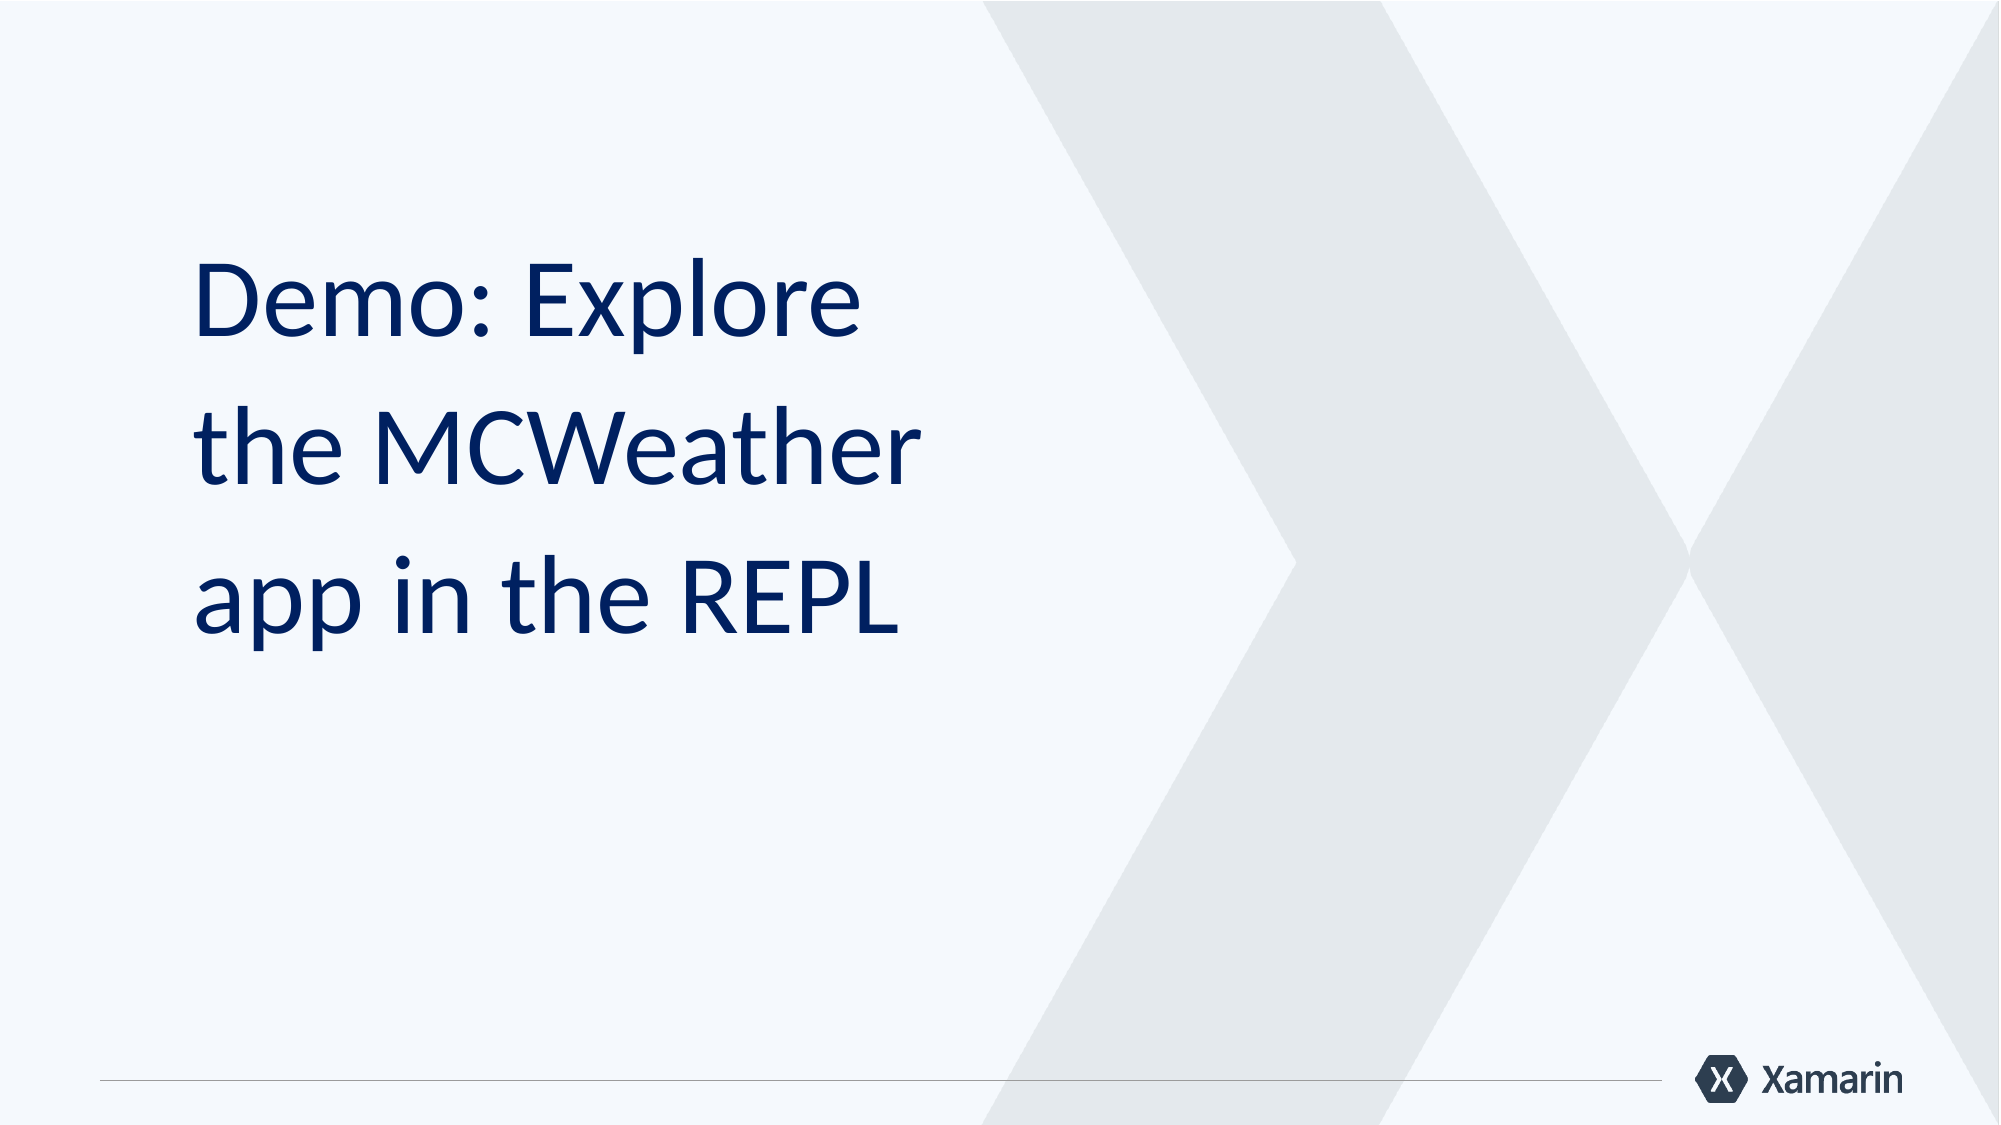

Demo: Explore the MCWeather app in the REPL